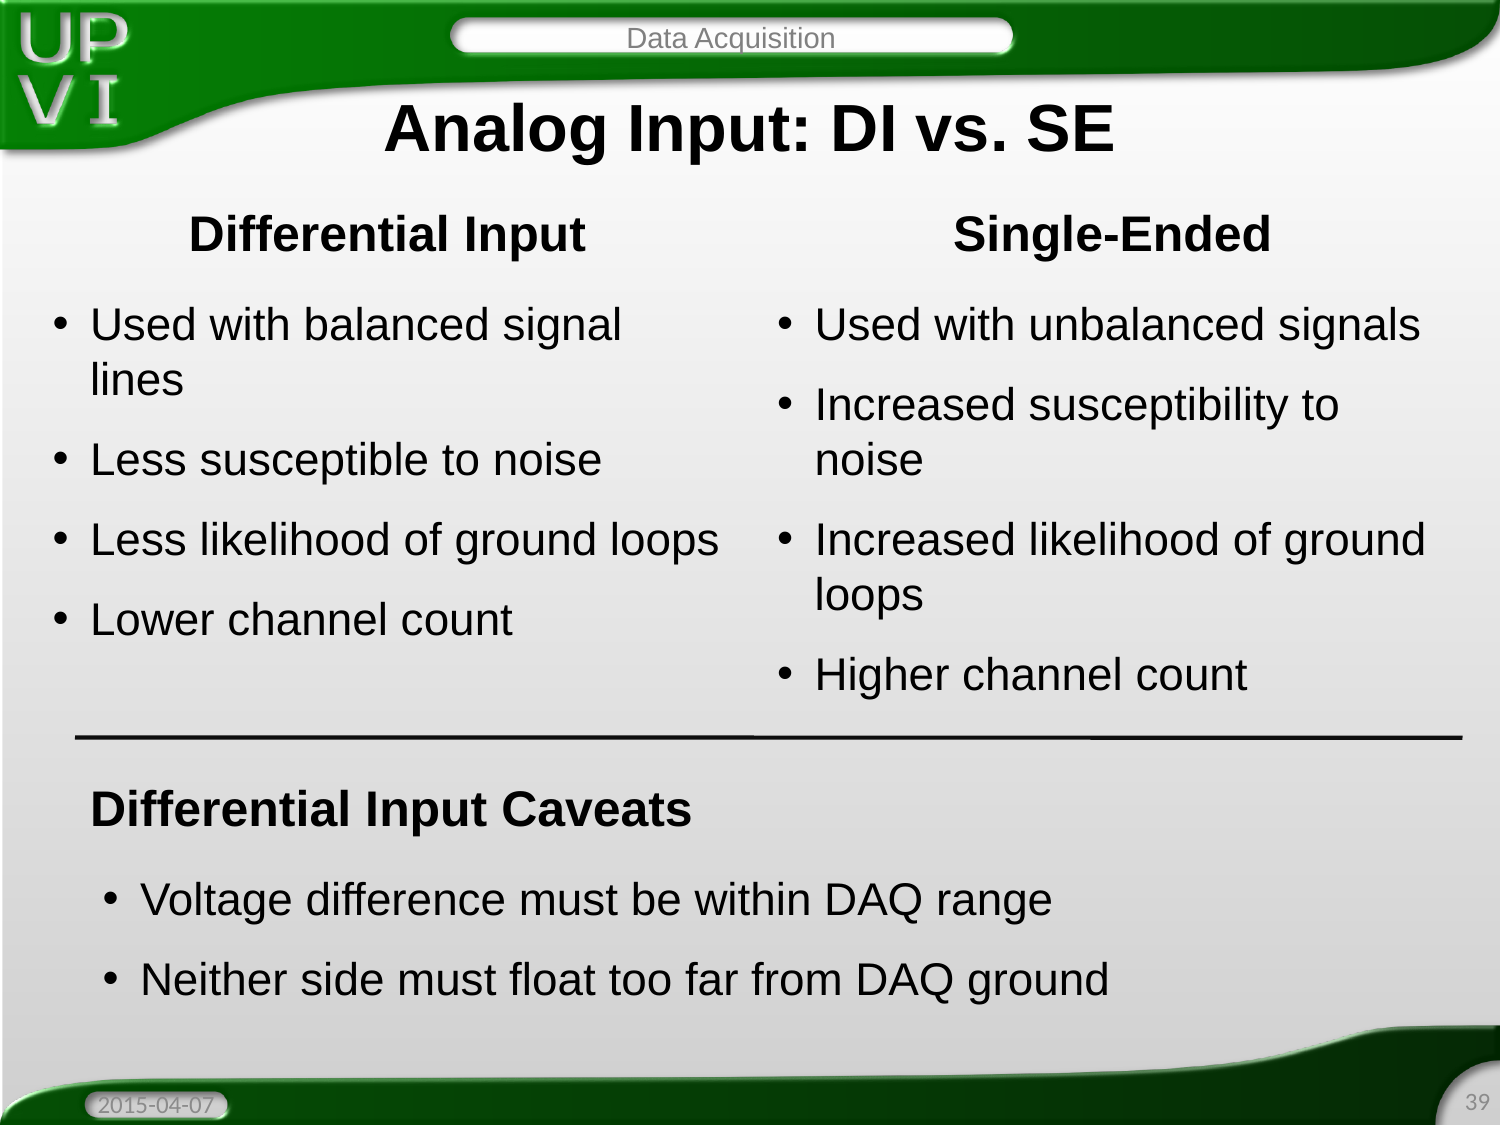

Data Acquisition
# Analog Input: DI vs. SE
Differential Input
Single-Ended
Used with balanced signal lines
Less susceptible to noise
Less likelihood of ground loops
Lower channel count

Used with unbalanced signals
Increased susceptibility to noise
Increased likelihood of ground loops
Higher channel count
Differential Input Caveats
Voltage difference must be within DAQ range
Neither side must float too far from DAQ ground

39
2015-04-07